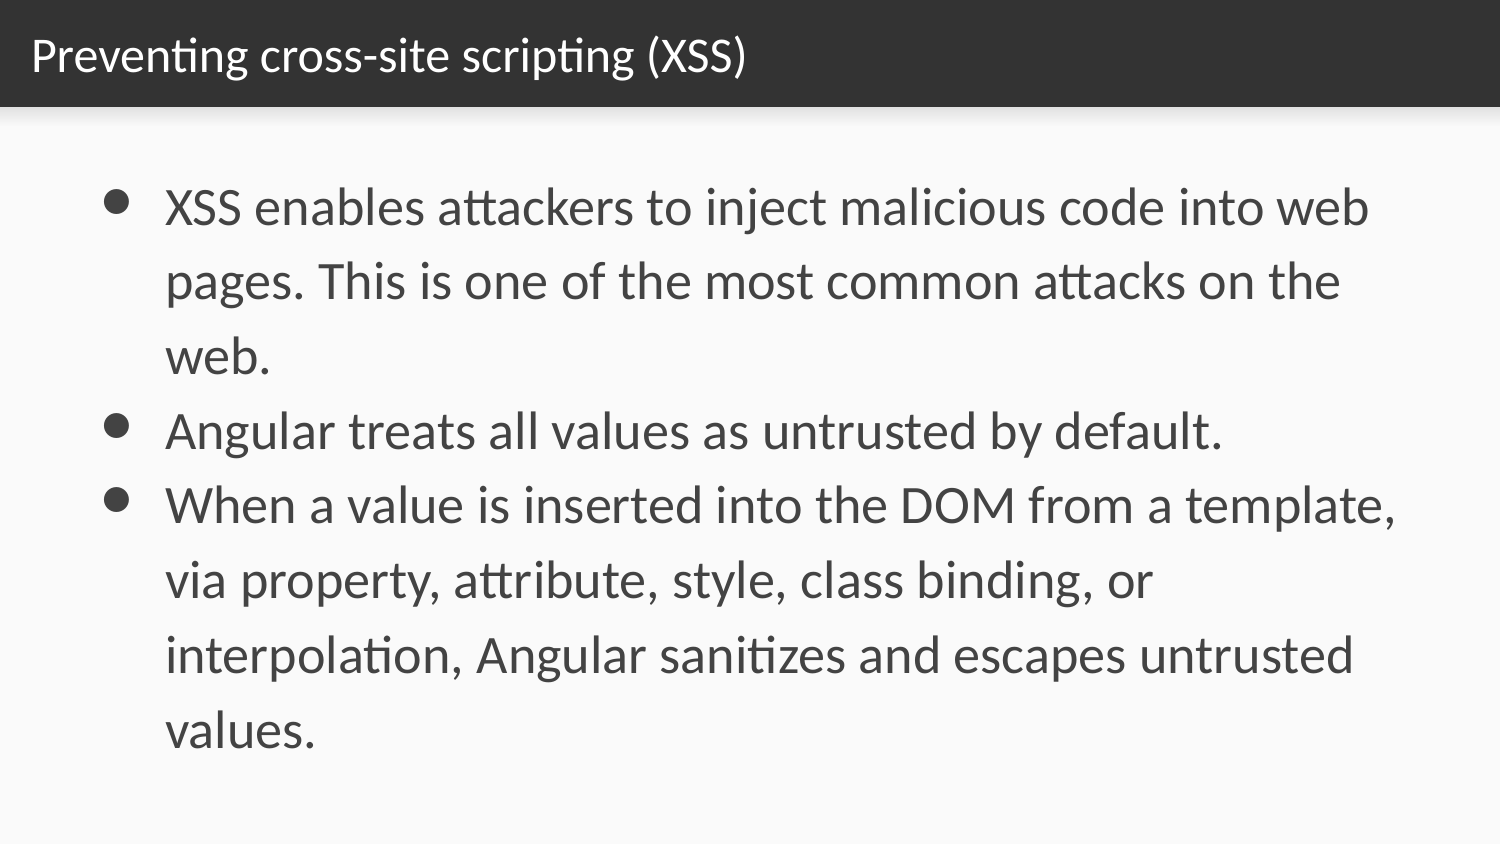

# Preventing cross-site scripting (XSS)
XSS enables attackers to inject malicious code into web pages. This is one of the most common attacks on the web.
Angular treats all values as untrusted by default.
When a value is inserted into the DOM from a template, via property, attribute, style, class binding, or interpolation, Angular sanitizes and escapes untrusted values.